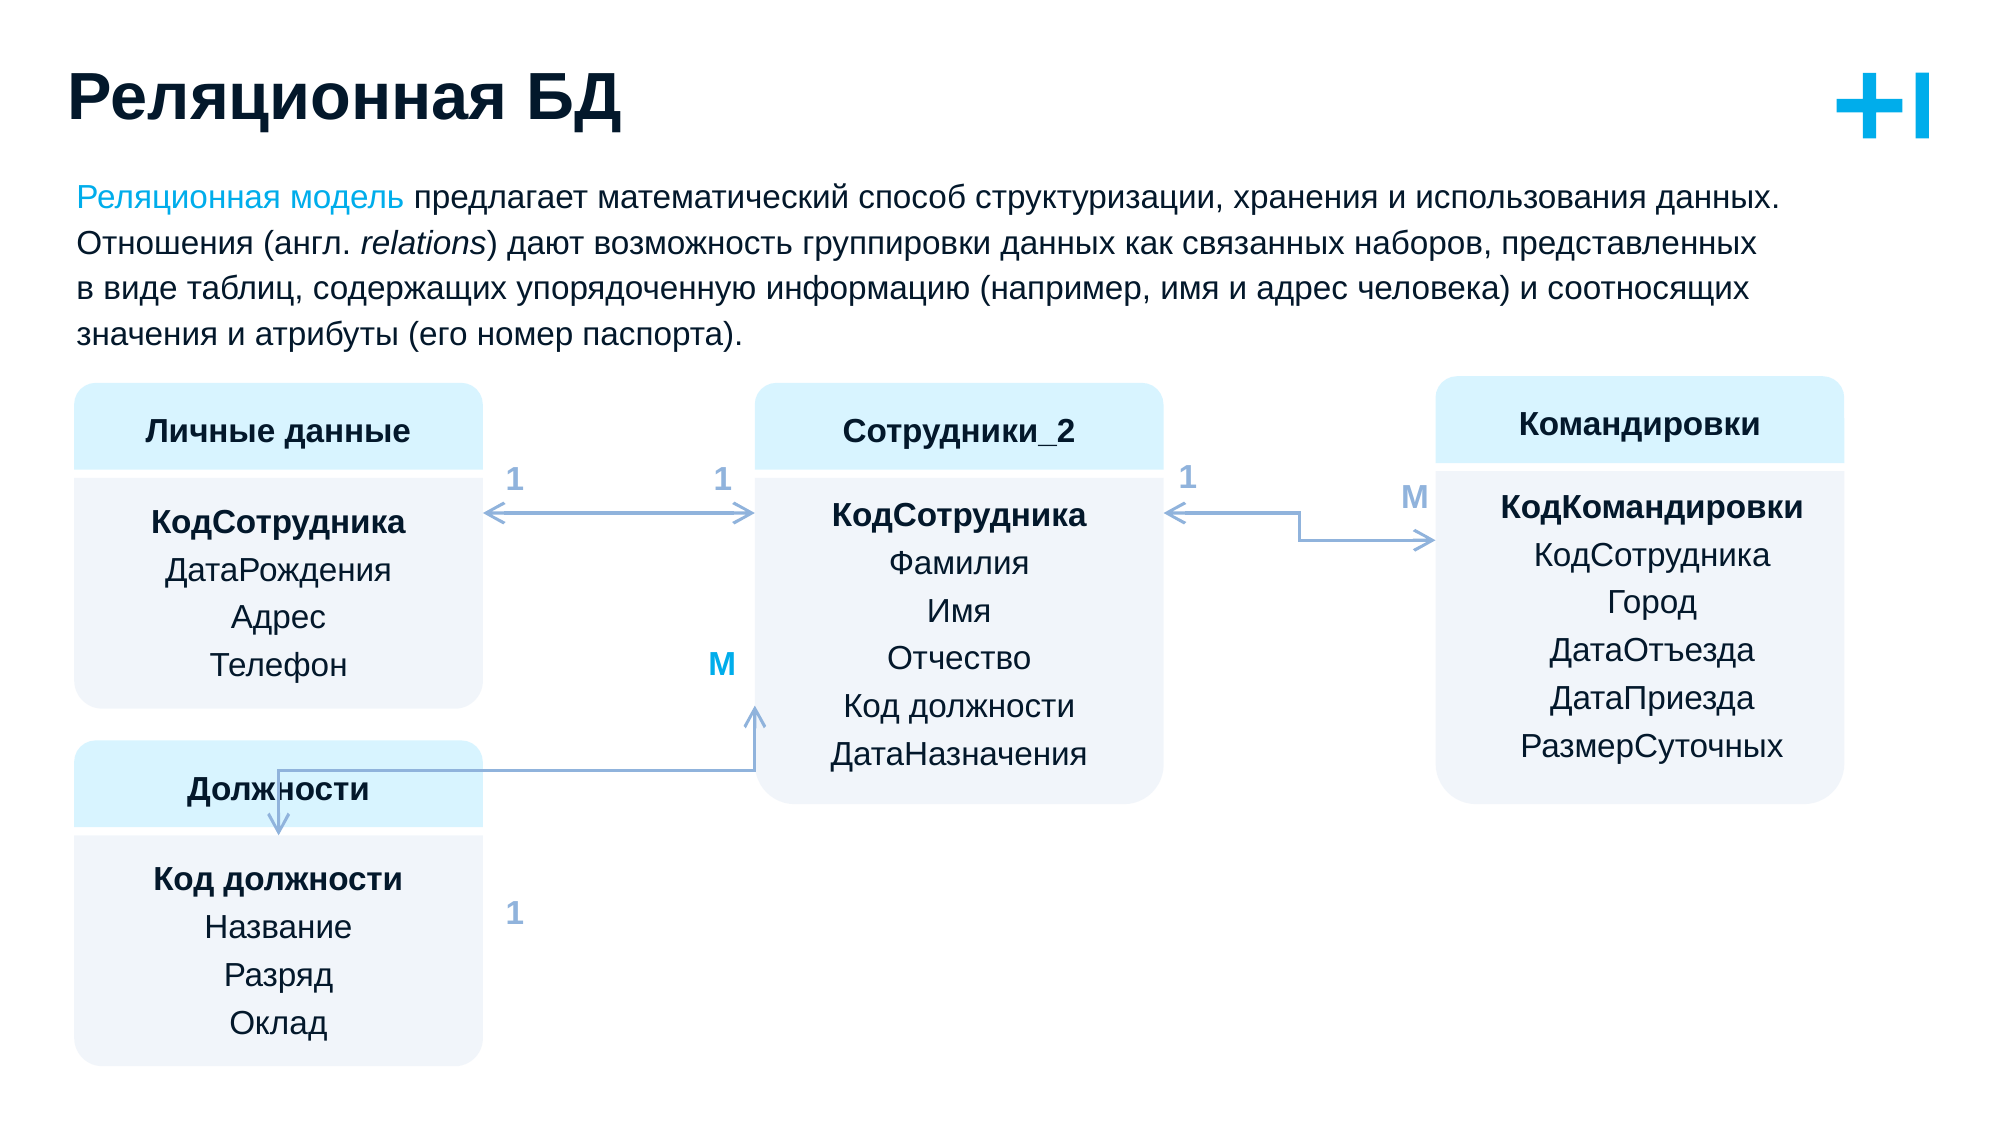

# Реляционная БД
Реляционная модель предлагает математический способ структуризации, хранения и использования данных. Отношения (англ. relations) дают возможность группировки данных как связанных наборов, представленных
в виде таблиц, содержащих упорядоченную информацию (например, имя и адрес человека) и соотносящих значения и атрибуты (его номер паспорта).

Командировки
КодКомандировки
КодСотрудника
Город
ДатаОтъезда
ДатаПриезда
РазмерСуточных

Личные данные

КодСотрудника
ДатаРождения
Адрес
Телефон

Сотрудники_2
КодСотрудника
Фамилия
Имя
Отчество
Код должности
ДатаНазначения

1
1
1
М
М

Должности

Код должности
Название
Разряд
Оклад
1